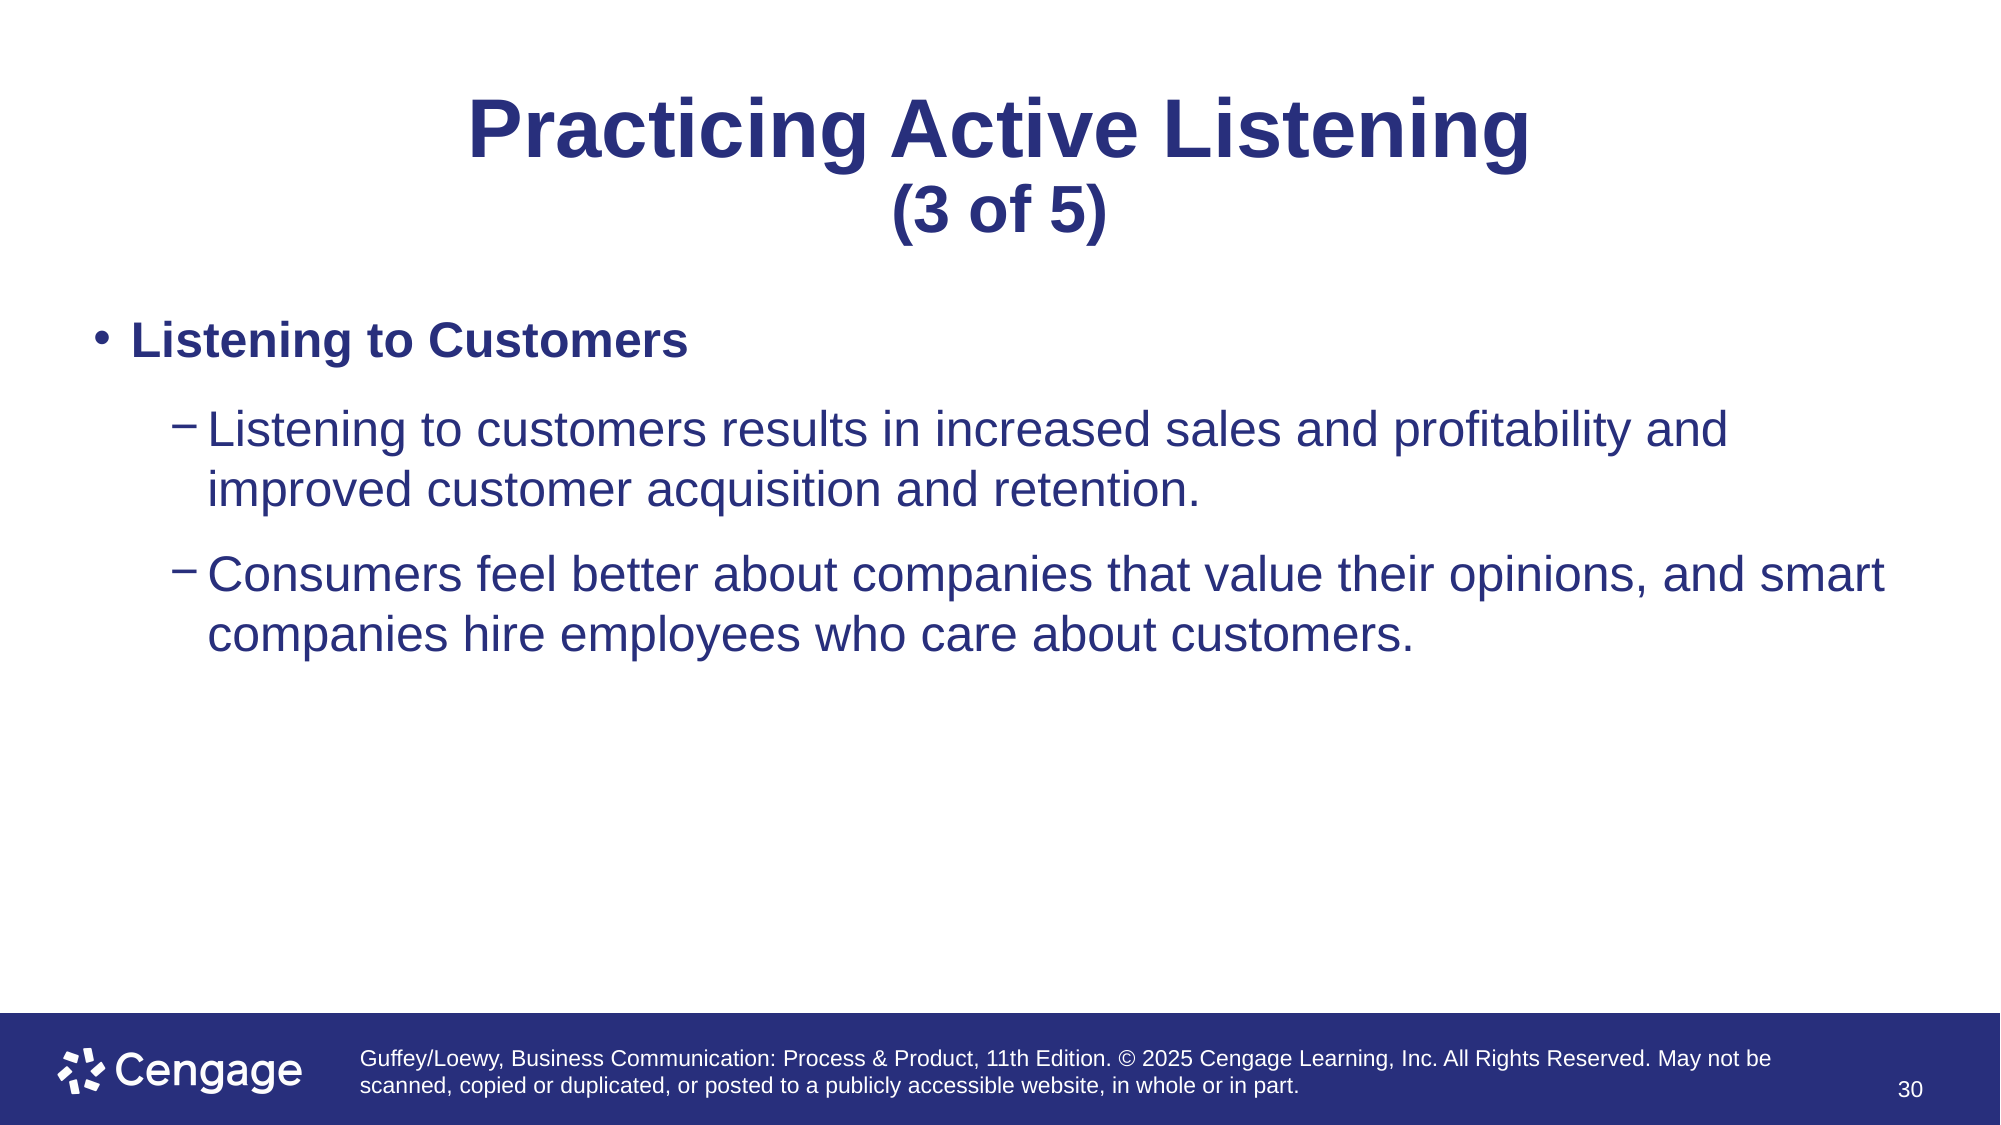

# Practicing Active Listening (3 of 5)
Listening to Customers
Listening to customers results in increased sales and profitability and improved customer acquisition and retention.
Consumers feel better about companies that value their opinions, and smart companies hire employees who care about customers.